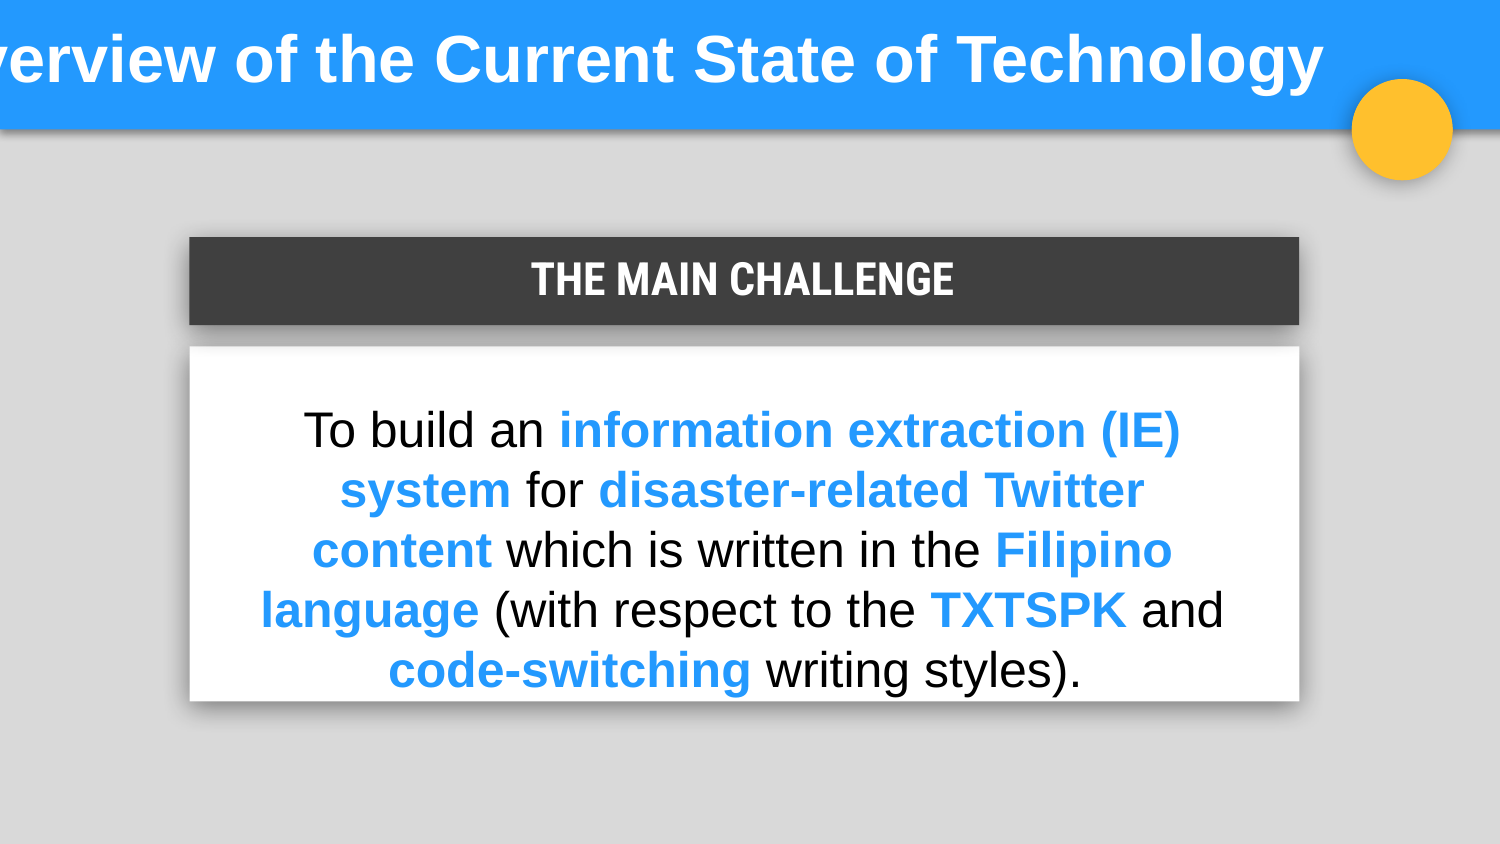

Overview of the Current State of Technology

1

THE MAIN CHALLENGE

To build an information extraction (IE) system for disaster-related Twitter content which is written in the Filipino language (with respect to the TXTSPK and code-switching writing styles).